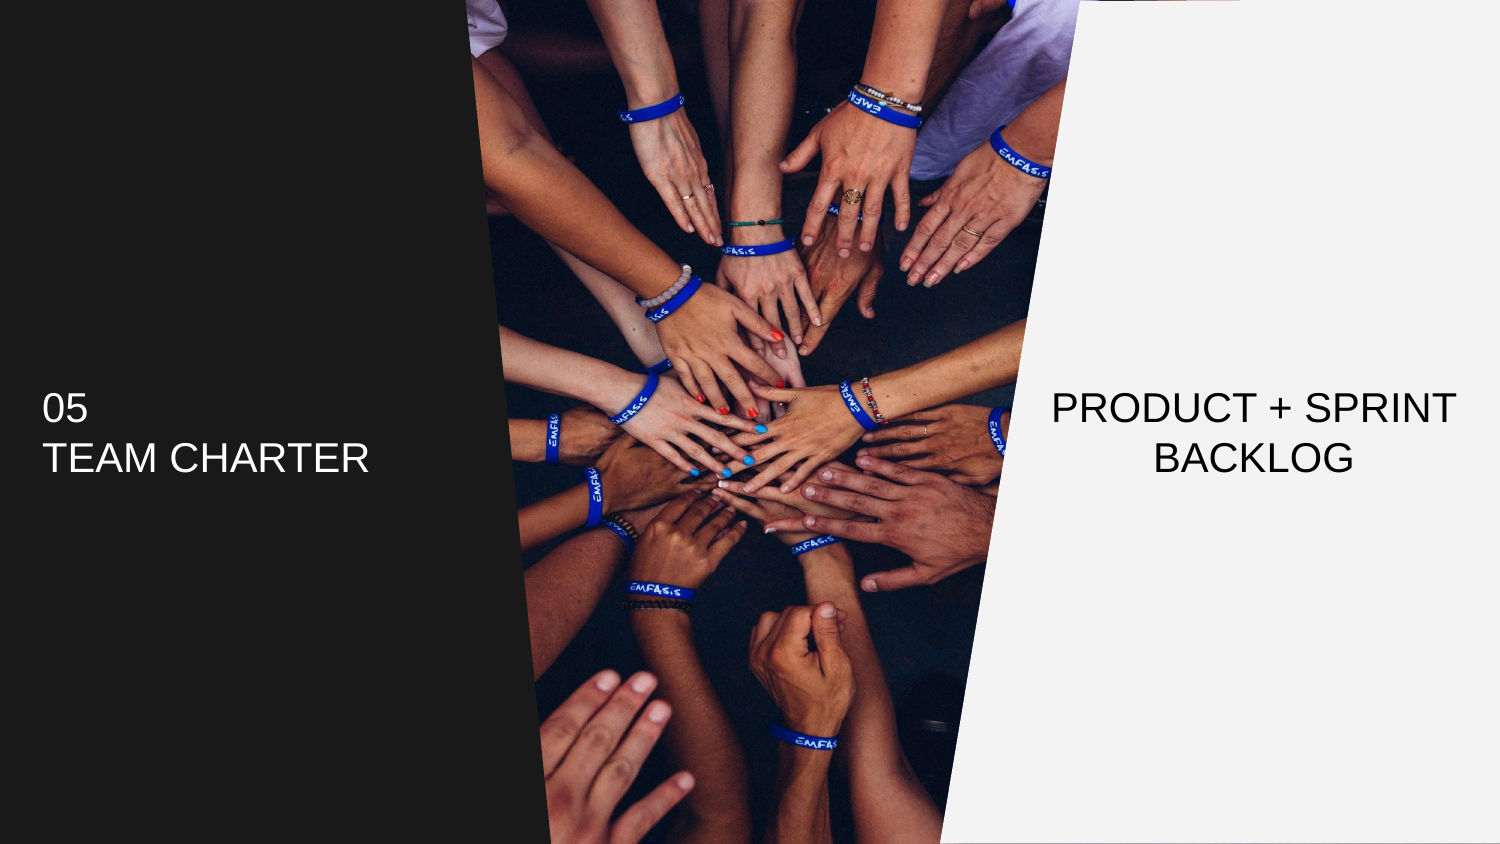

PRODUCT + SPRINT BACKLOG
# 05
TEAM CHARTER